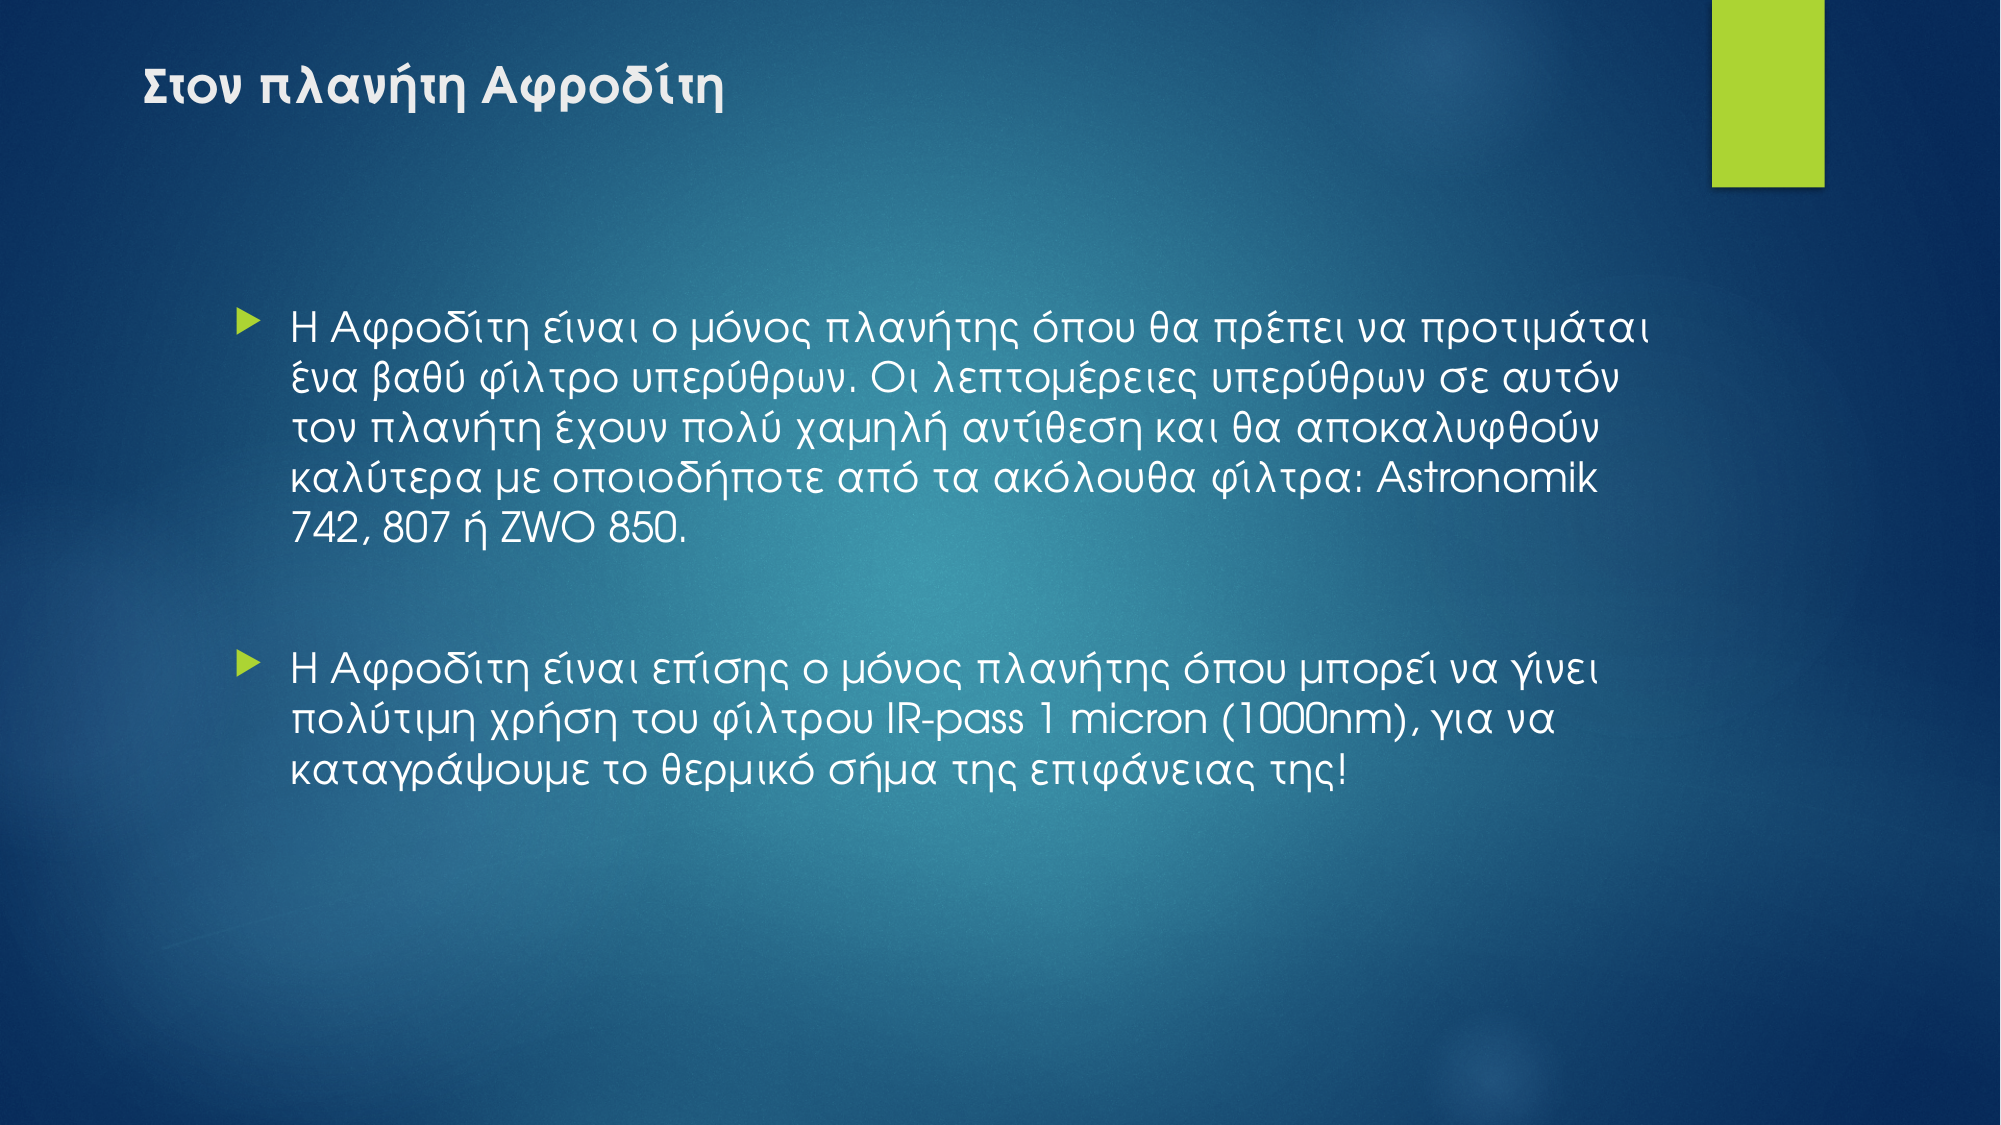

Στον πλανήτη Αφροδίτη
Η Αφροδίτη είναι ο μόνος πλανήτης όπου θα πρέπει να προτιμάται ένα βαθύ φίλτρο υπερύθρων. Οι λεπτομέρειες υπερύθρων σε αυτόν τον πλανήτη έχουν πολύ χαμηλή αντίθεση και θα αποκαλυφθούν καλύτερα με οποιοδήποτε από τα ακόλουθα φίλτρα: Astronomik 742, 807 ή ZWO 850.

Η Αφροδίτη είναι επίσης ο μόνος πλανήτης όπου μπορεί να γίνει πολύτιμη χρήση του φίλτρου IR-pass 1 micron (1000nm), για να καταγράψουμε το θερμικό σήμα της επιφάνειας της!